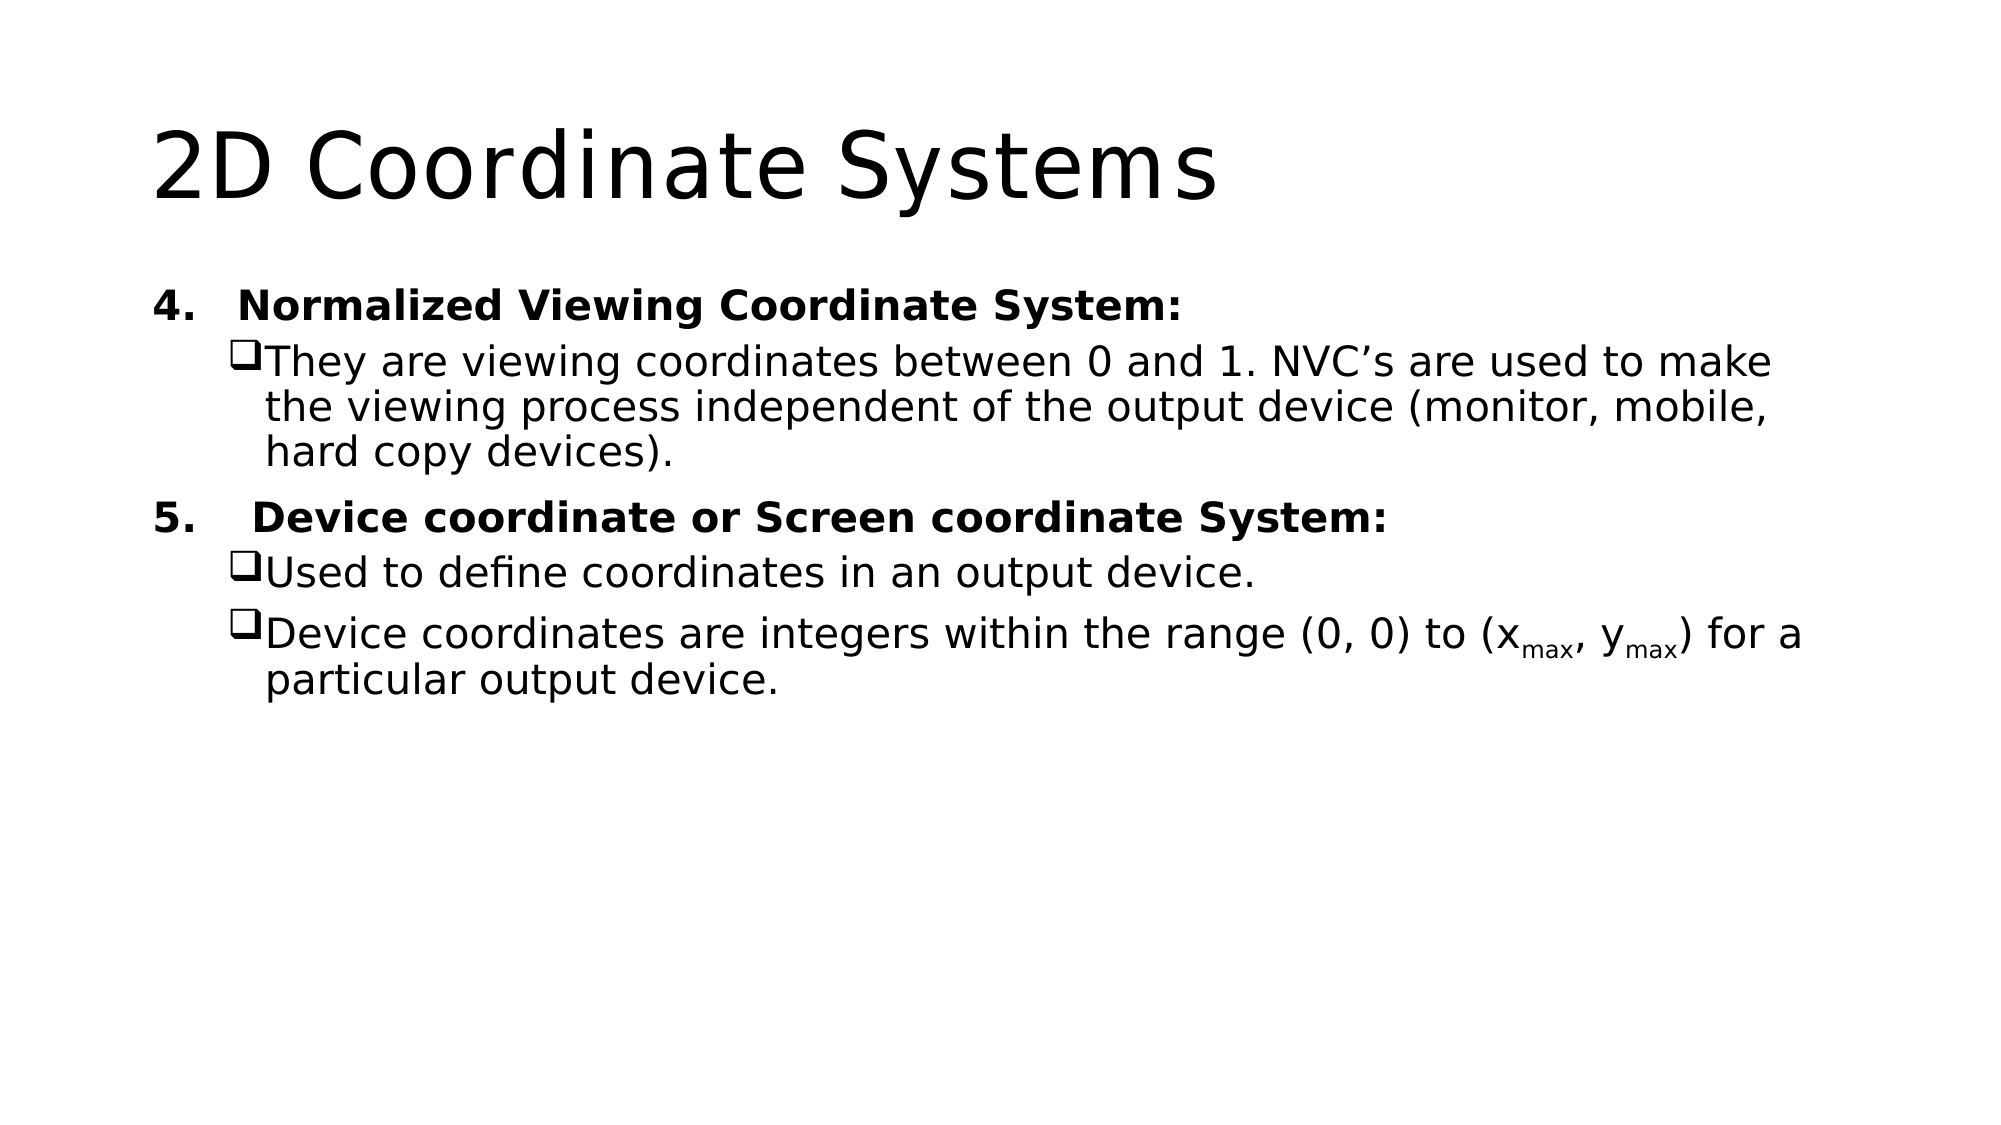

# 2D Coordinate Systems
Normalized Viewing Coordinate System:
They are viewing coordinates between 0 and 1. NVC’s are used to make the viewing process independent of the output device (monitor, mobile, hard copy devices).
 Device coordinate or Screen coordinate System:
Used to define coordinates in an output device.
Device coordinates are integers within the range (0, 0) to (xmax, ymax) for a particular output device.